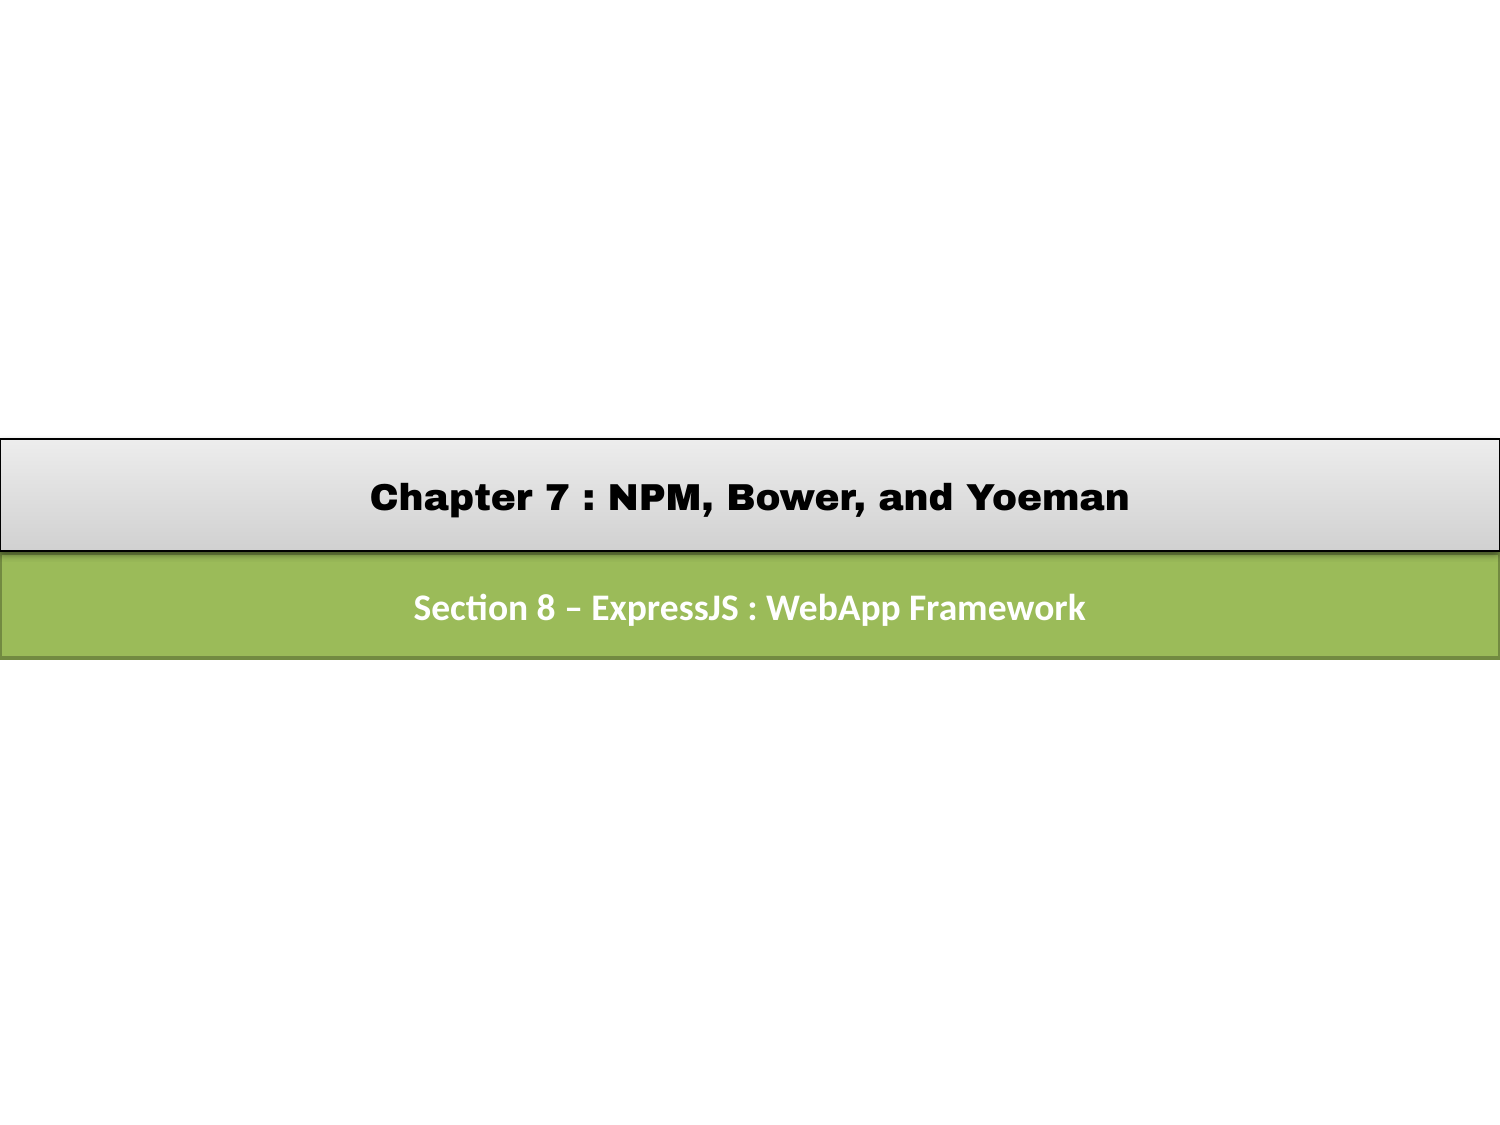

Chapter 7 : NPM, Bower, and Yoeman
Section 8 – ExpressJS : WebApp Framework